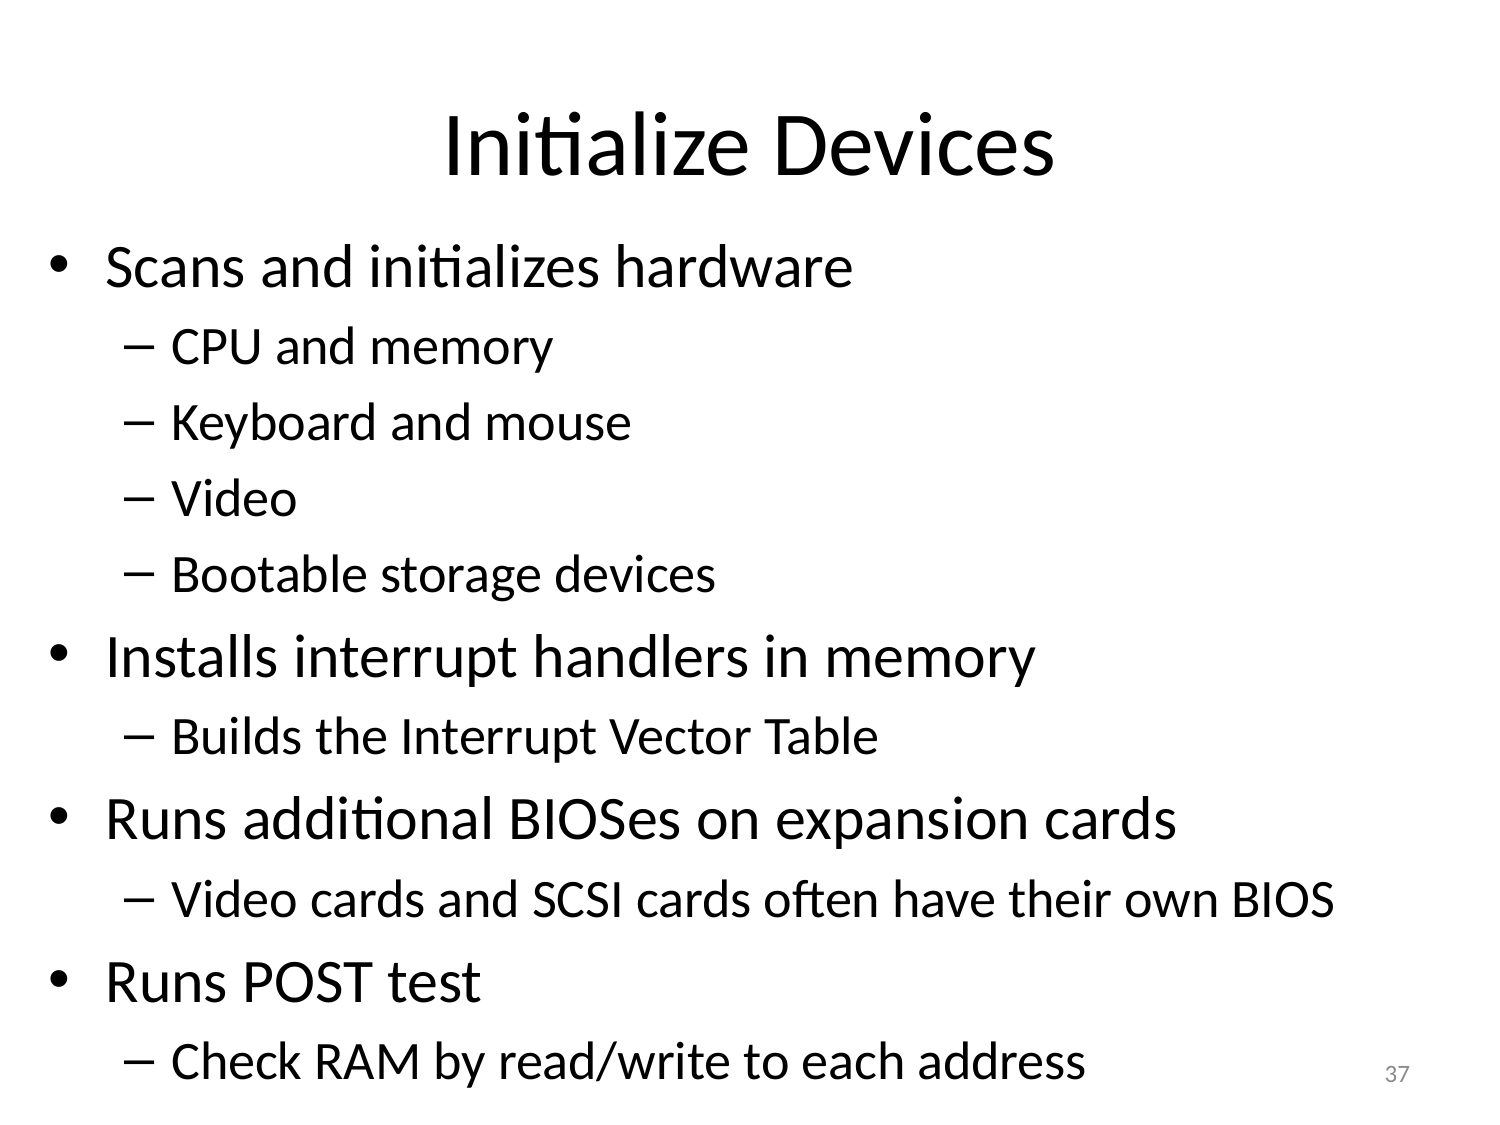

# Initialize Devices
Scans and initializes hardware
CPU and memory
Keyboard and mouse
Video
Bootable storage devices
Installs interrupt handlers in memory
Builds the Interrupt Vector Table
Runs additional BIOSes on expansion cards
Video cards and SCSI cards often have their own BIOS
Runs POST test
Check RAM by read/write to each address
37